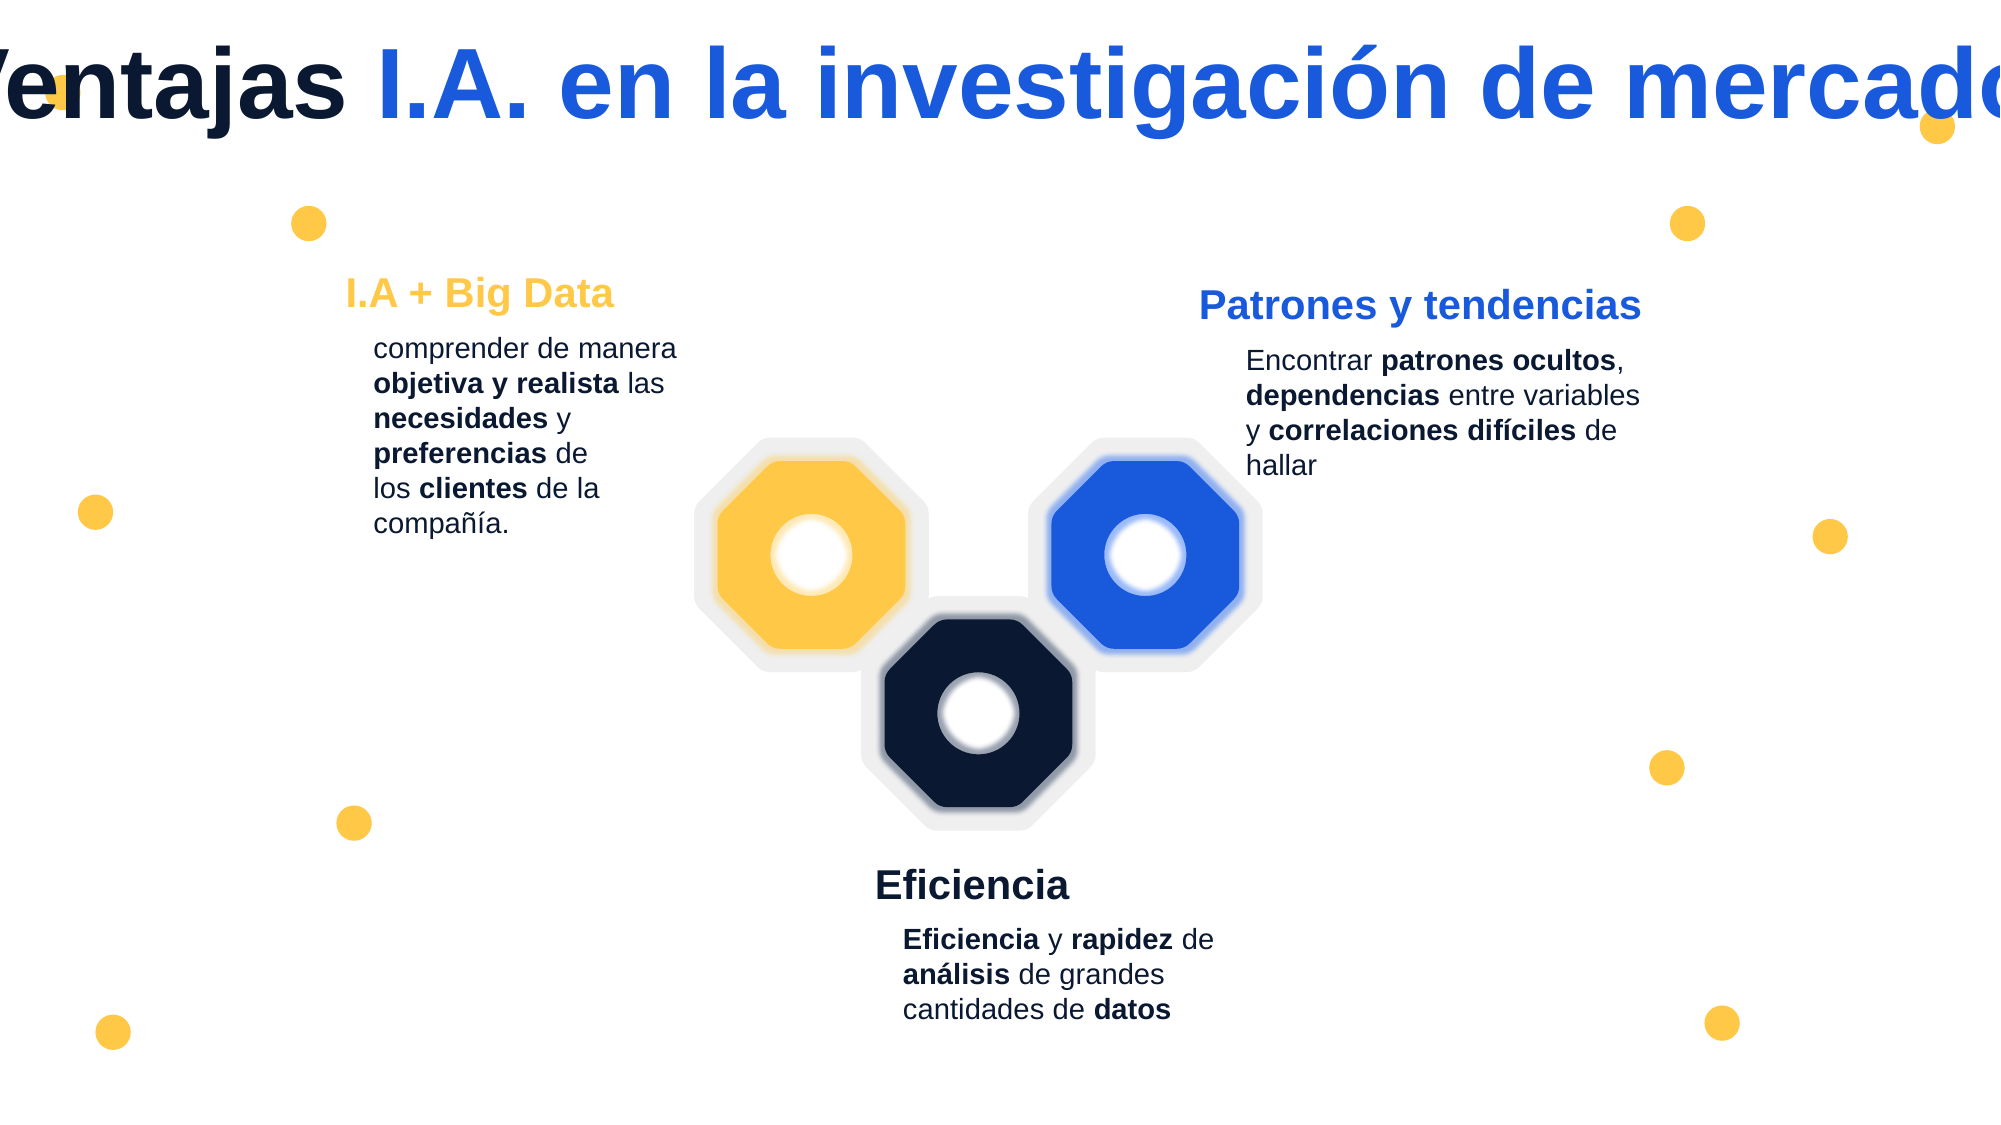

Ventajas I.A. en la investigación de mercados

I.A + Big Data
comprender de manera objetiva y realista las necesidades y preferencias de
los clientes de la compañía.
Patrones y tendencias
Encontrar patrones ocultos, dependencias entre variables y correlaciones difíciles de hallar

Eficiencia
Eficiencia y rapidez de análisis de grandes cantidades de datos